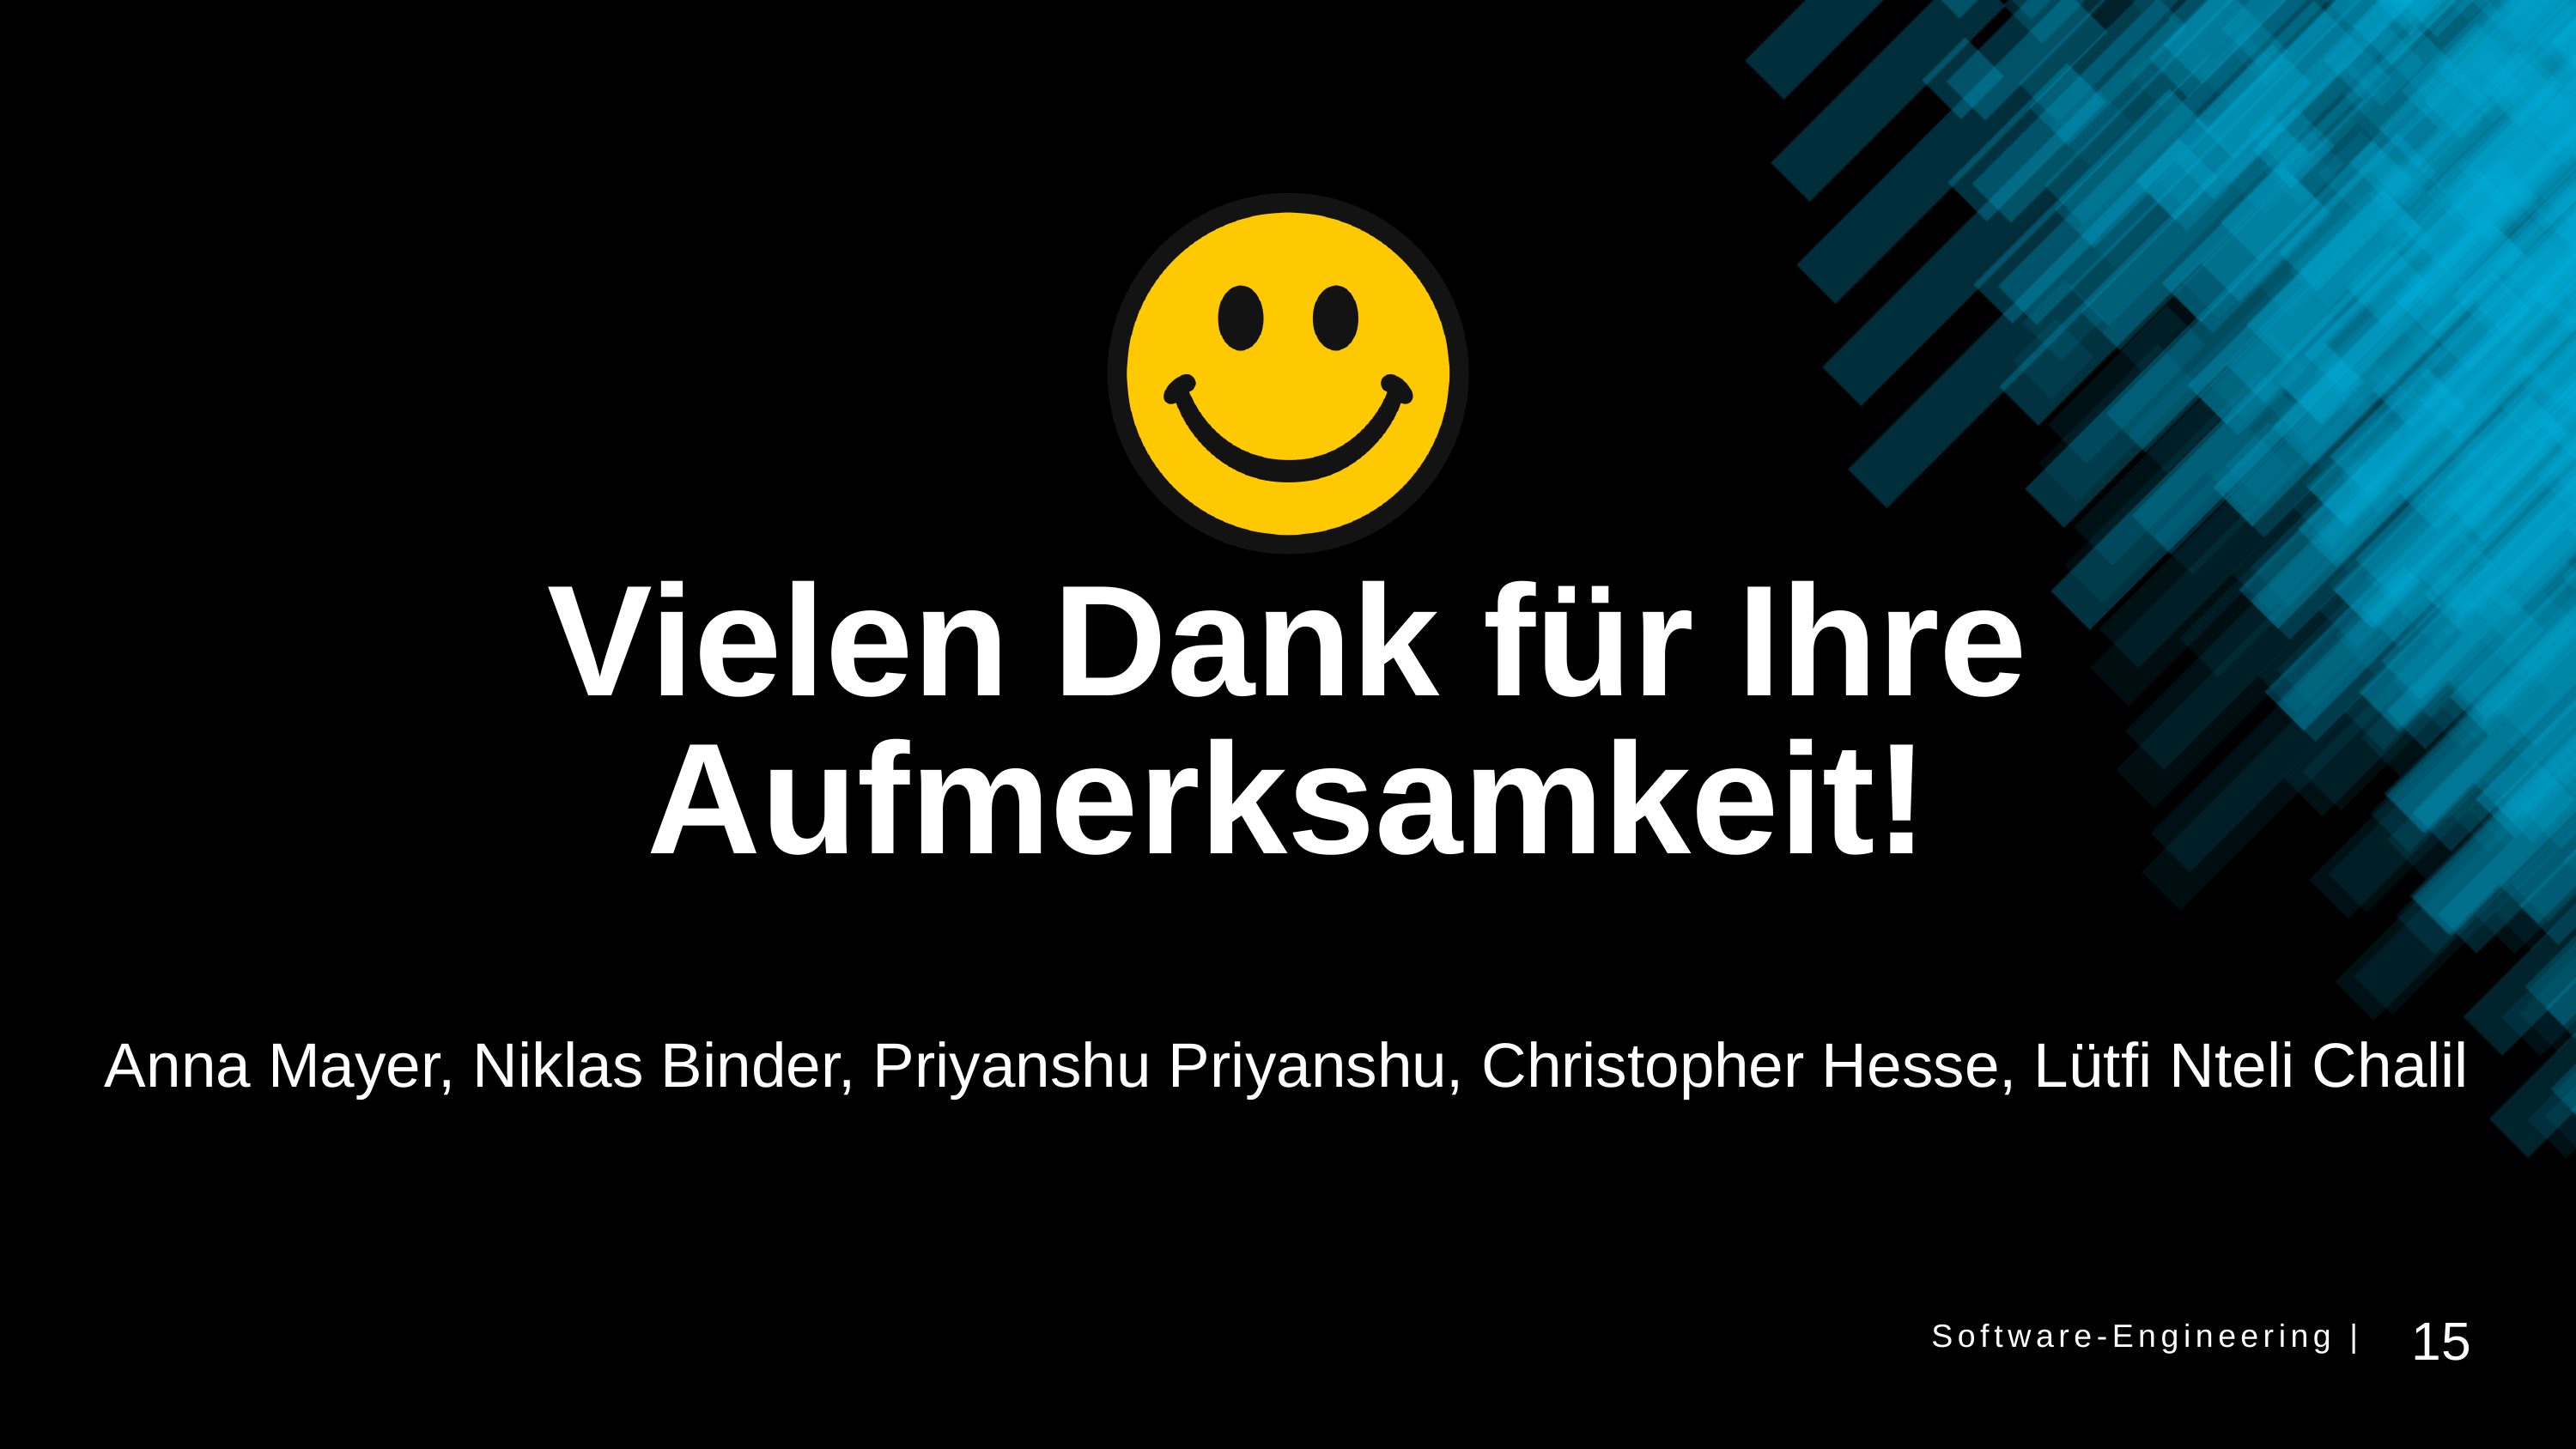

Vielen Dank für Ihre Aufmerksamkeit!

Anna Mayer, Niklas Binder, Priyanshu Priyanshu, Christopher Hesse, Lütfi Nteli Chalil
15
Software-Engineering |